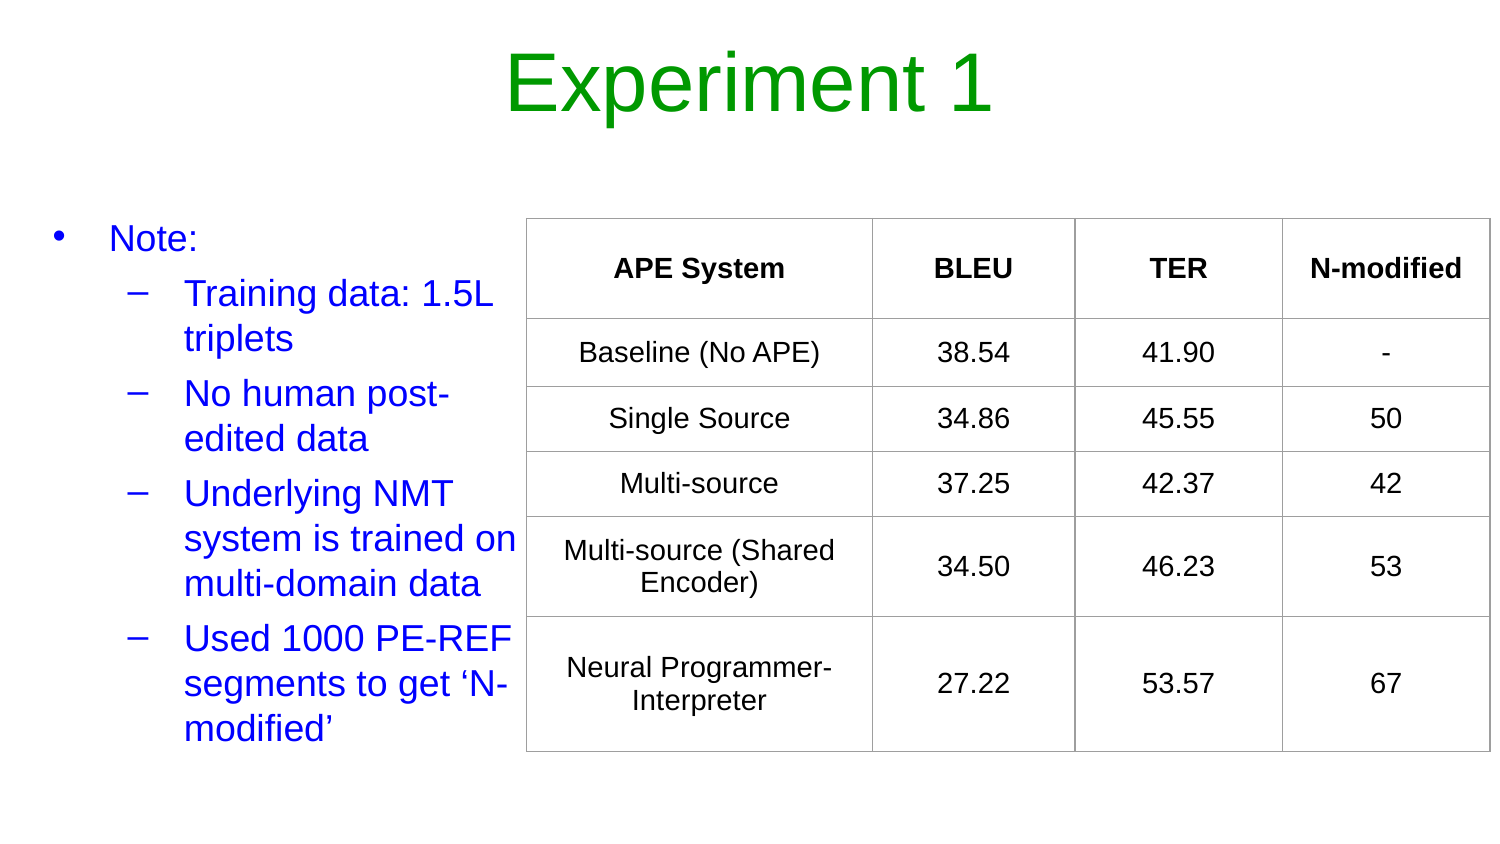

# Experiment 1
Note:
Training data: 1.5L triplets
No human post-edited data
Underlying NMT system is trained on multi-domain data
Used 1000 PE-REF segments to get ‘N-modified’
| APE System | BLEU | TER | N-modified |
| --- | --- | --- | --- |
| Baseline (No APE) | 38.54 | 41.90 | - |
| Single Source | 34.86 | 45.55 | 50 |
| Multi-source | 37.25 | 42.37 | 42 |
| Multi-source (Shared Encoder) | 34.50 | 46.23 | 53 |
| Neural Programmer-Interpreter | 27.22 | 53.57 | 67 |